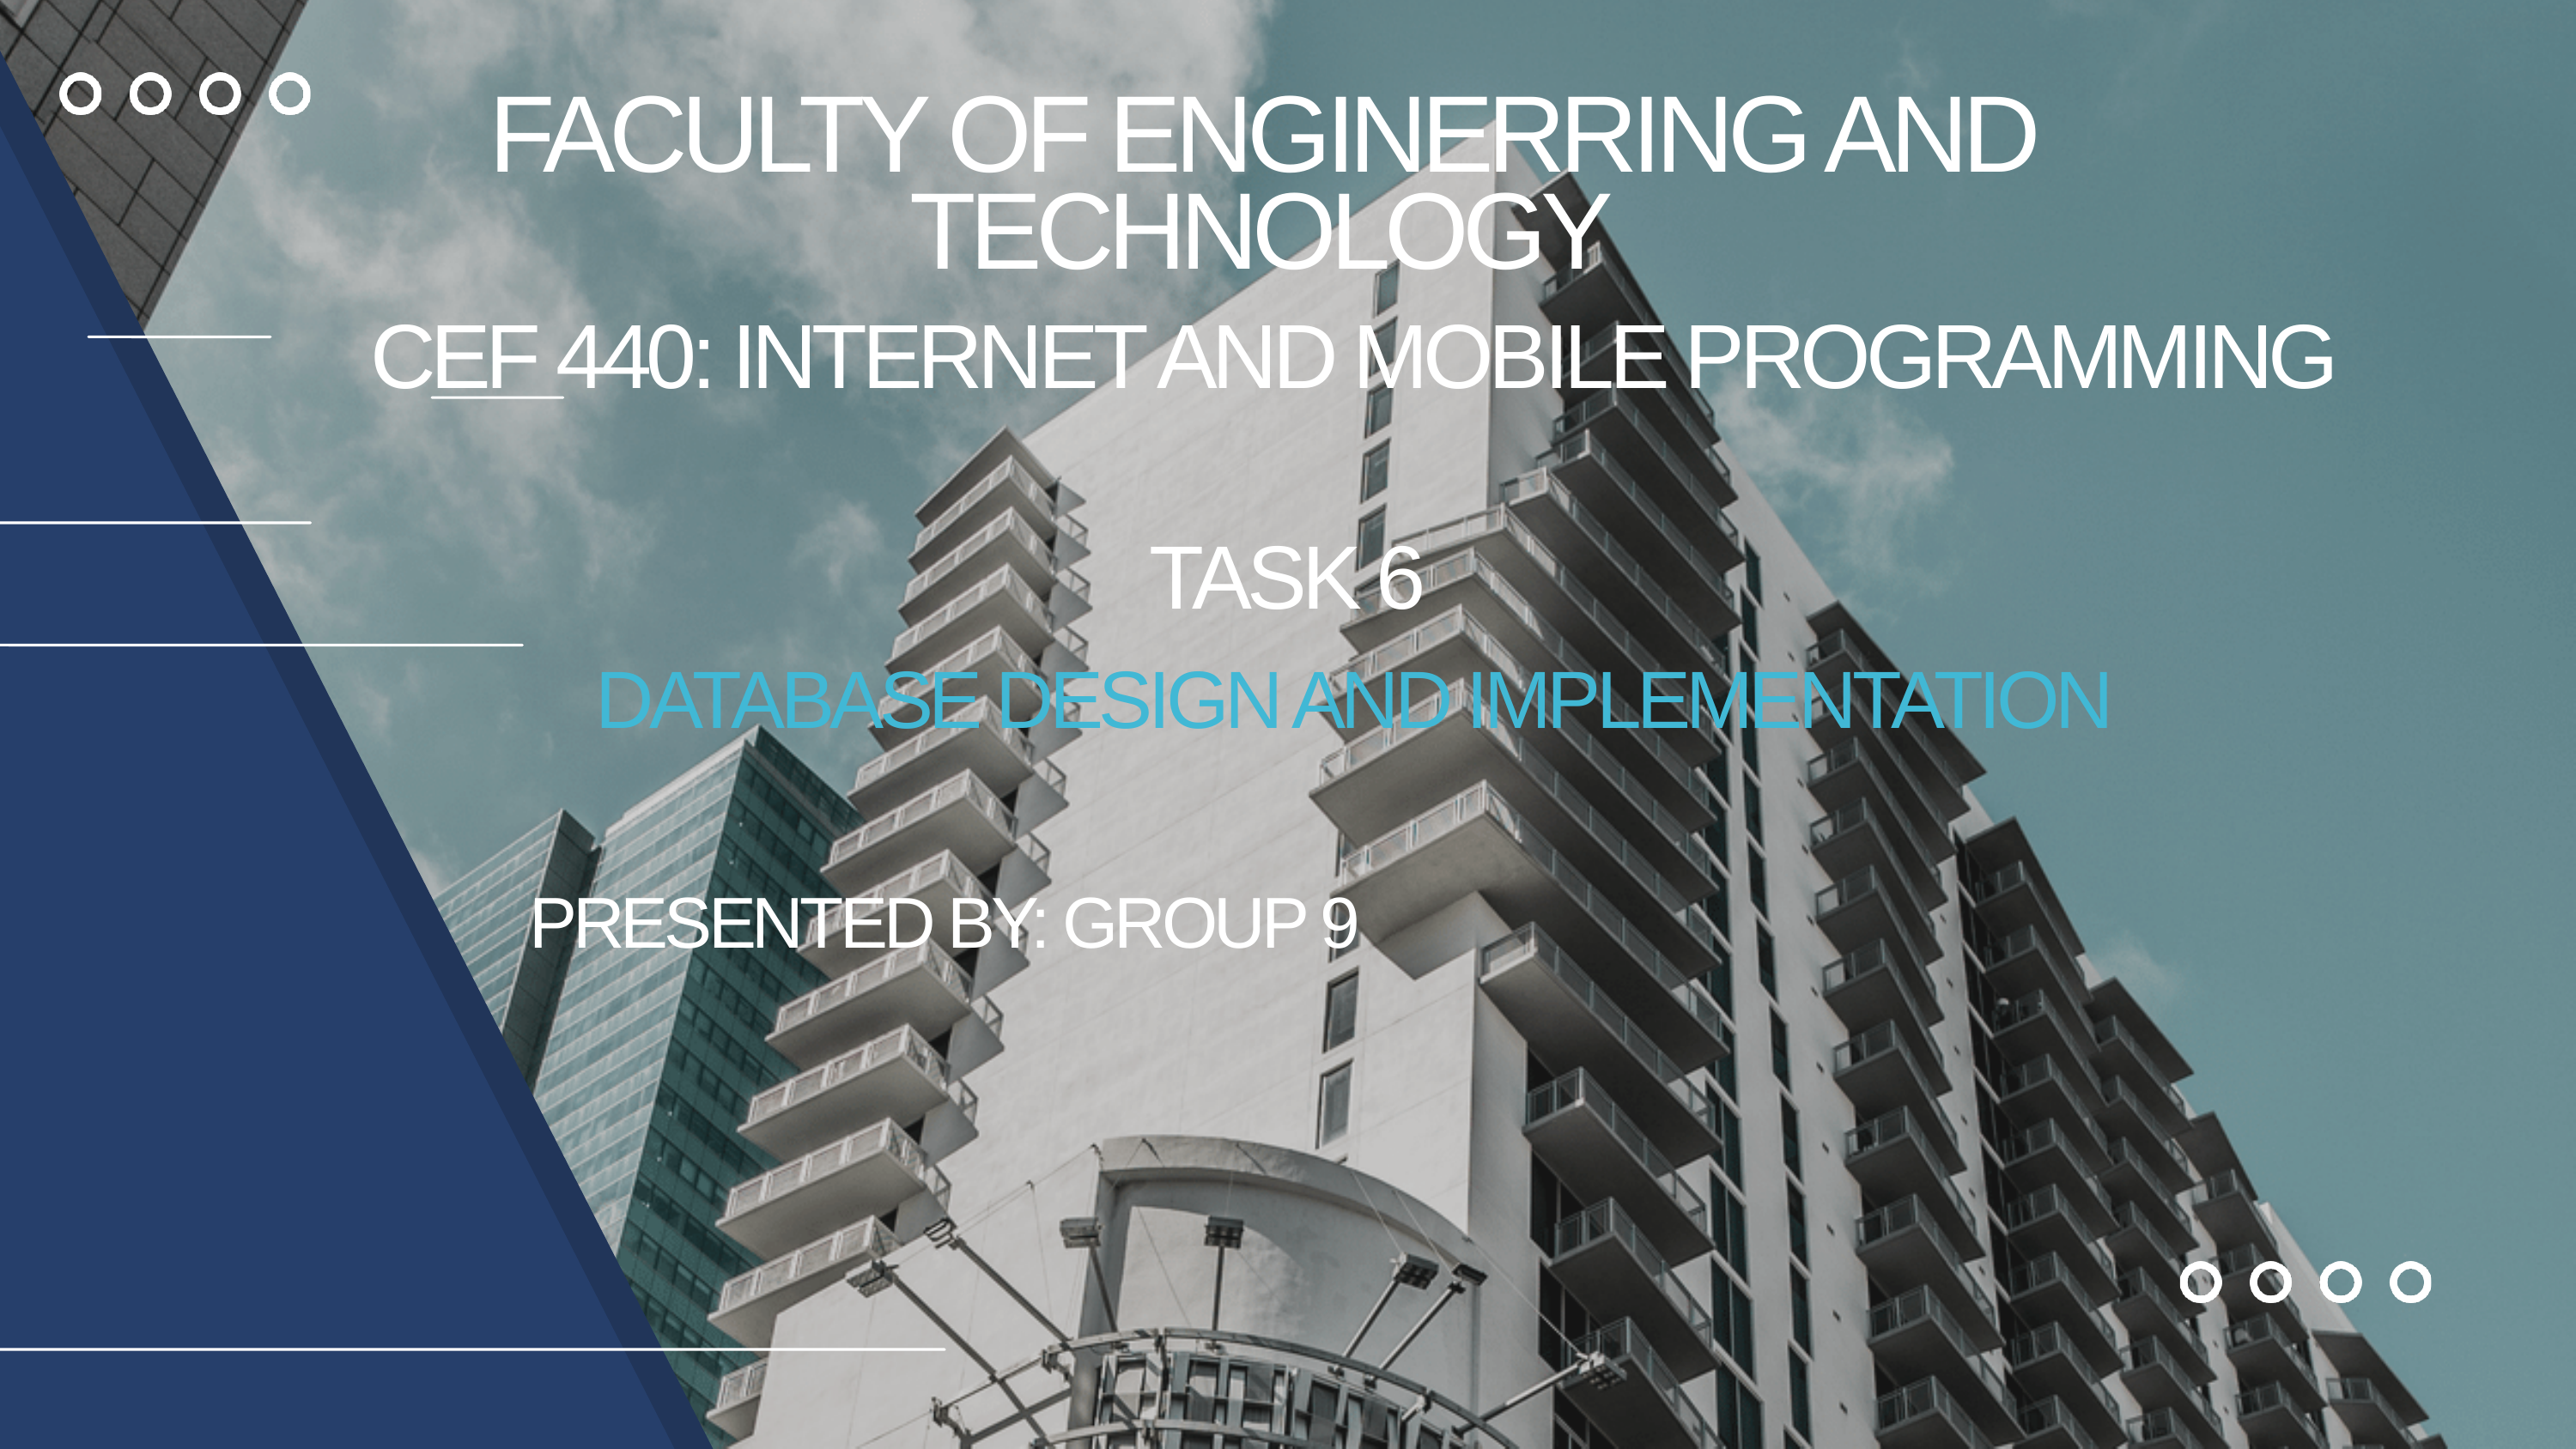

FACULTY OF ENGINERRING AND TECHNOLOGY

CEF 440: INTERNET AND MOBILE PROGRAMMING

TASK 6

DATABASE DESIGN AND IMPLEMENTATION
PRESENTED BY: GROUP 9